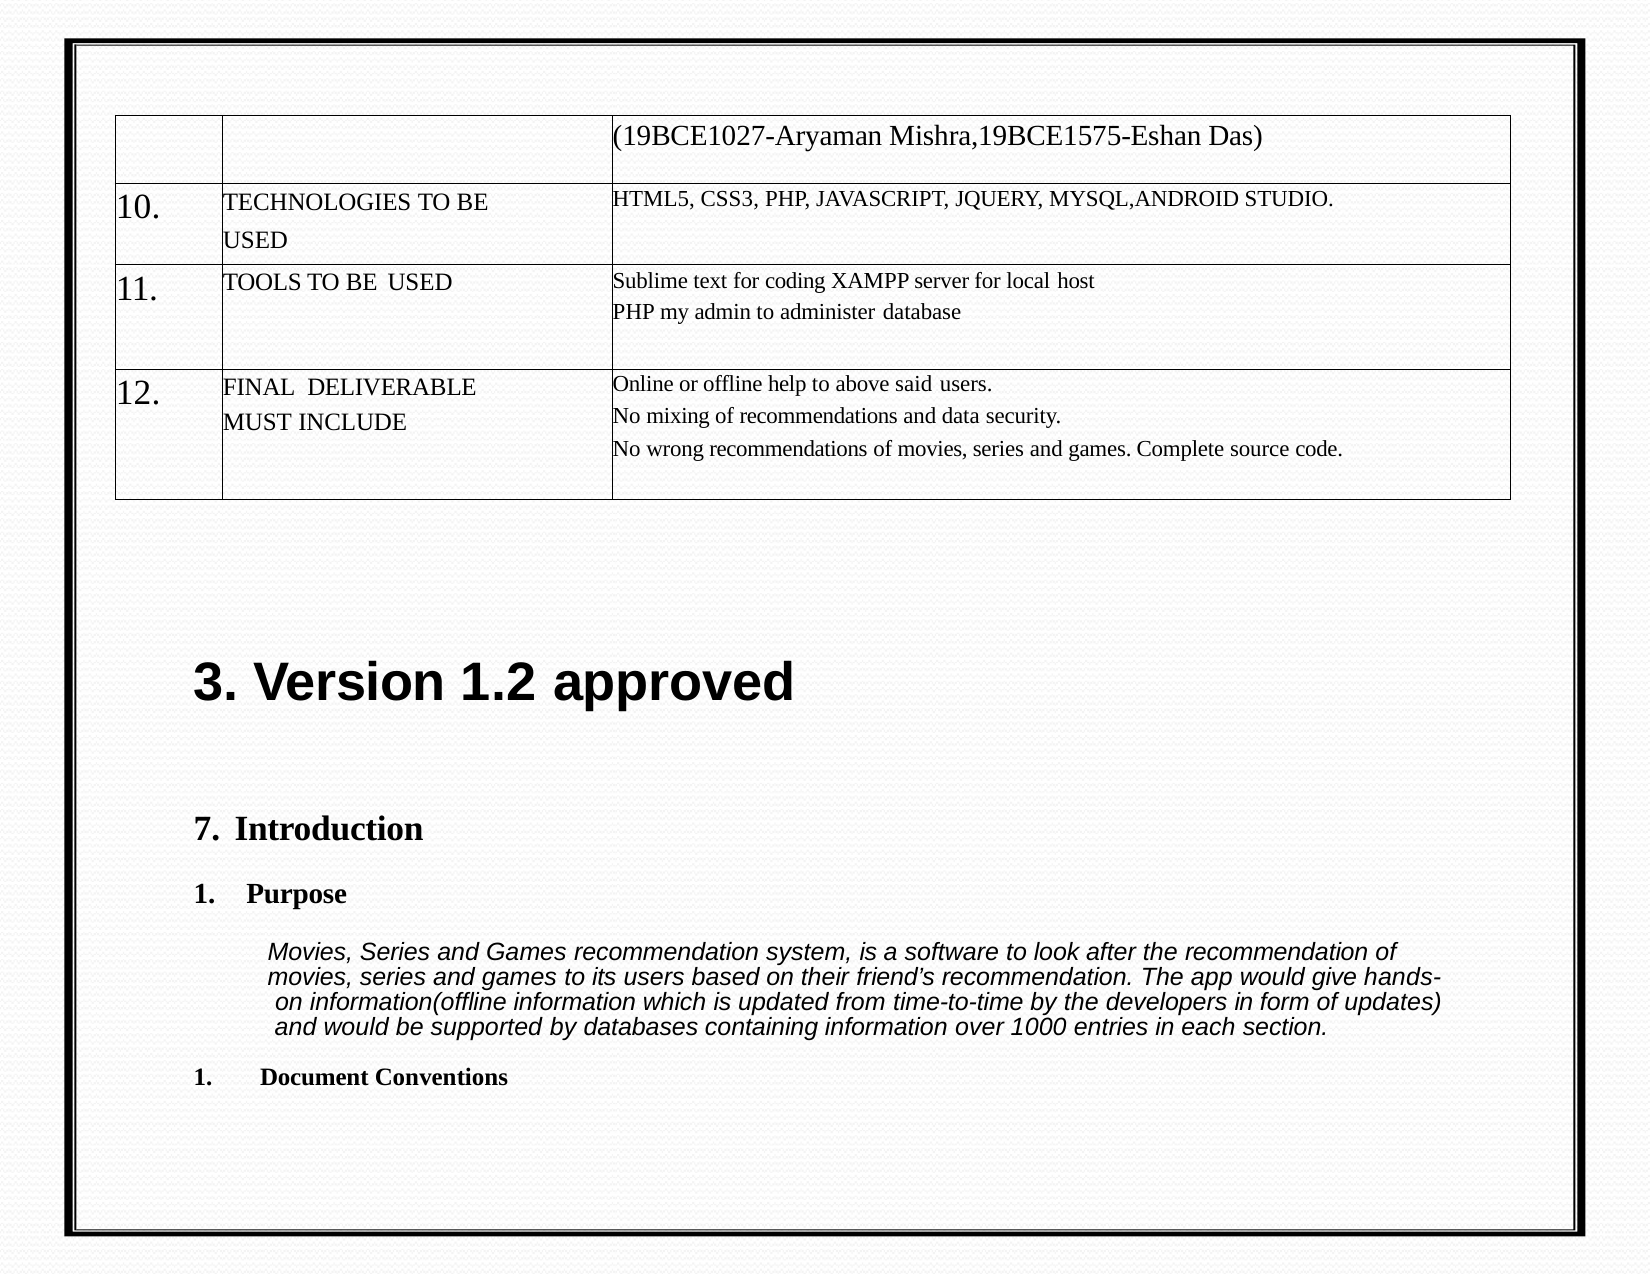

|  |  | (19BCE1027-Aryaman Mishra,19BCE1575-Eshan Das) |
| --- | --- | --- |
| 10. | TECHNOLOGIES TO BE USED | HTML5, CSS3, PHP, JAVASCRIPT, JQUERY, MYSQL,ANDROID STUDIO. |
| 11. | TOOLS TO BE USED | Sublime text for coding XAMPP server for local host PHP my admin to administer database |
| 12. | FINAL DELIVERABLE MUST INCLUDE | Online or offline help to above said users. No mixing of recommendations and data security. No wrong recommendations of movies, series and games. Complete source code. |
3. Version 1.2 approved

7. Introduction
1.	Purpose

Movies, Series and Games recommendation system, is a software to look after the recommendation of  movies, series and games to its users based on their friend’s recommendation. The app would give hands-  on information(offline information which is updated from time-to-time by the developers in form of updates)  and would be supported by databases containing information over 1000 entries in each section.
1.	Document Conventions